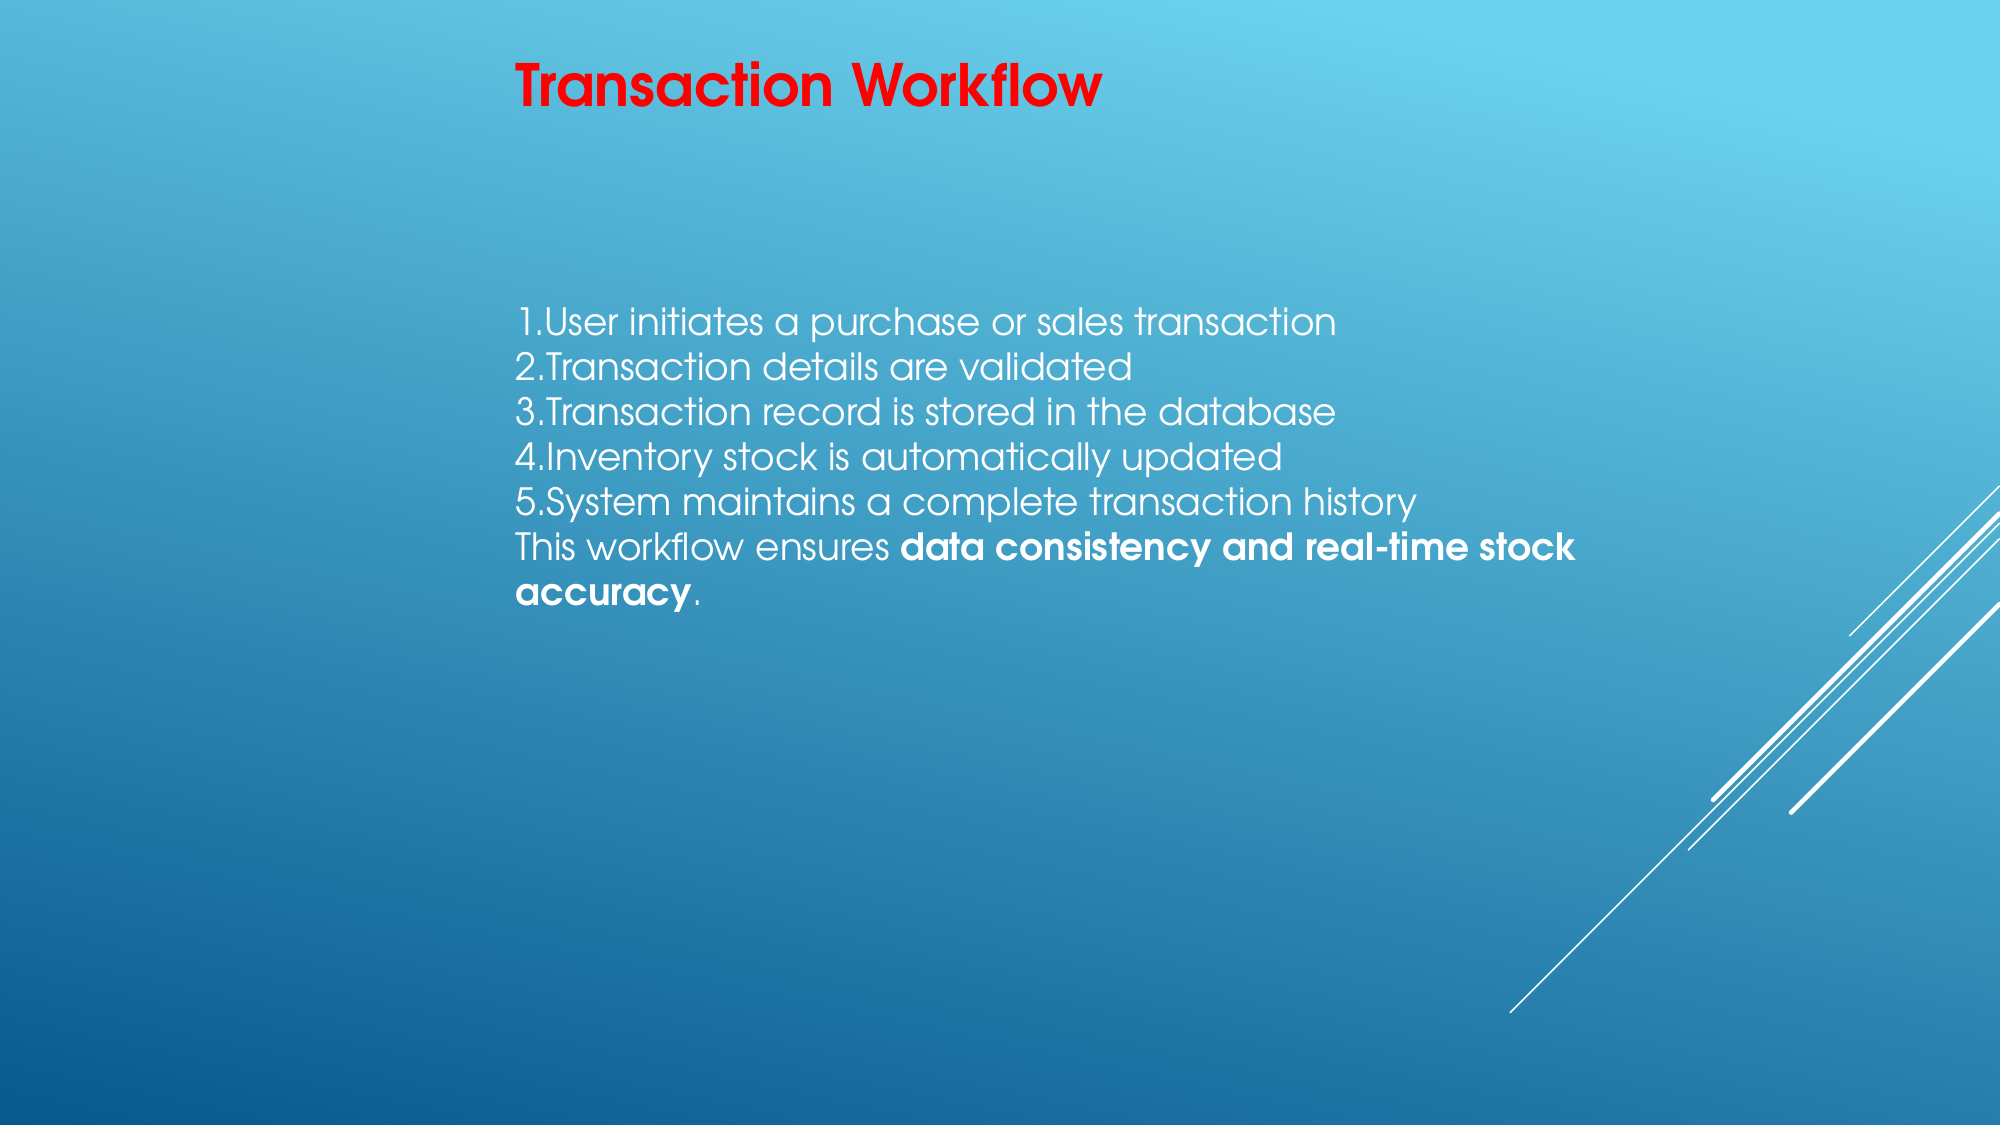

Transaction Workflow

User initiates a purchase or sales transaction
Transaction details are validated
Transaction record is stored in the database
Inventory stock is automatically updated
System maintains a complete transaction history
This workflow ensures data consistency and real-time stock accuracy.